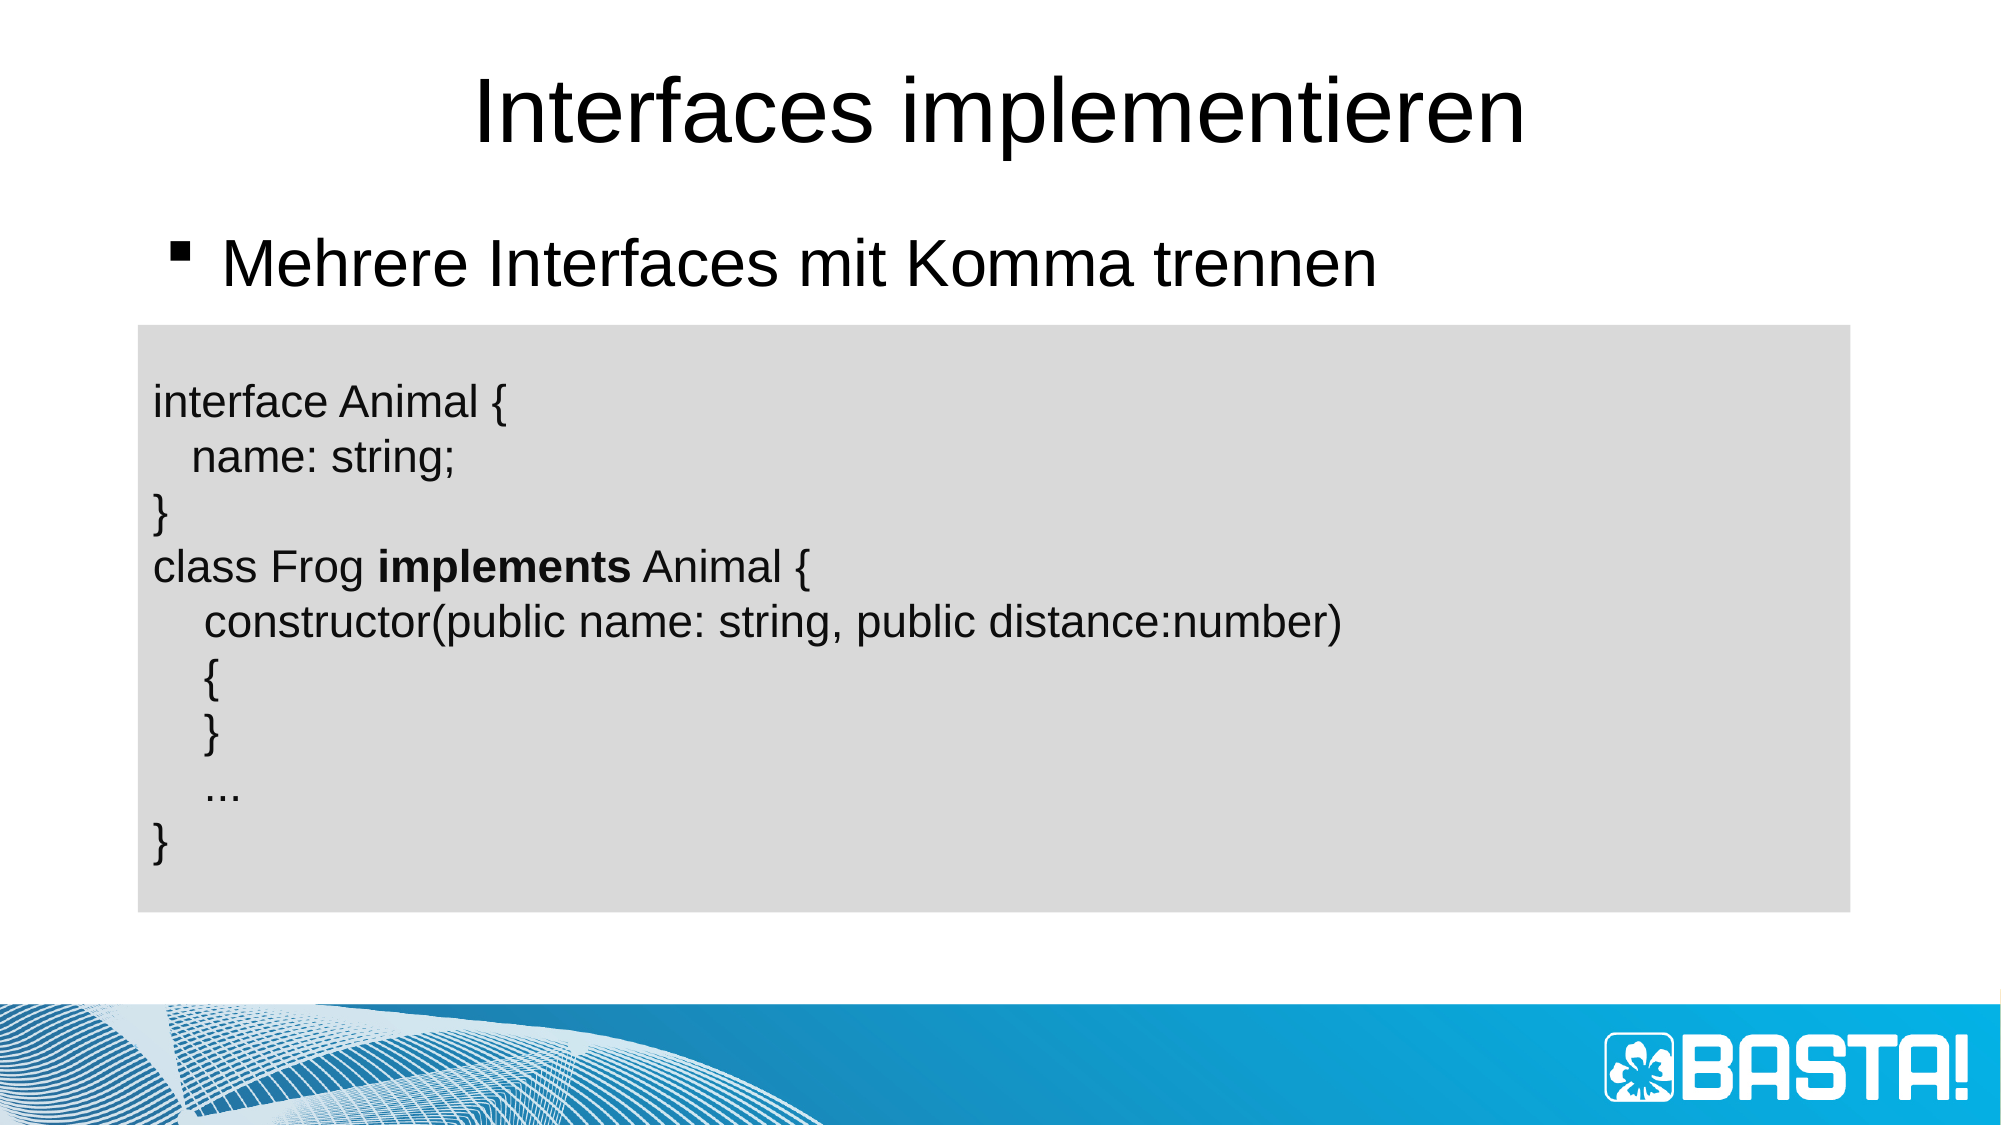

# Interfaces implementieren
Mehrere Interfaces mit Komma trennen

interface Animal {
   name: string;
}
class Frog implements Animal {
    constructor(public name: string, public distance:number)
    {
    }
    ...
}